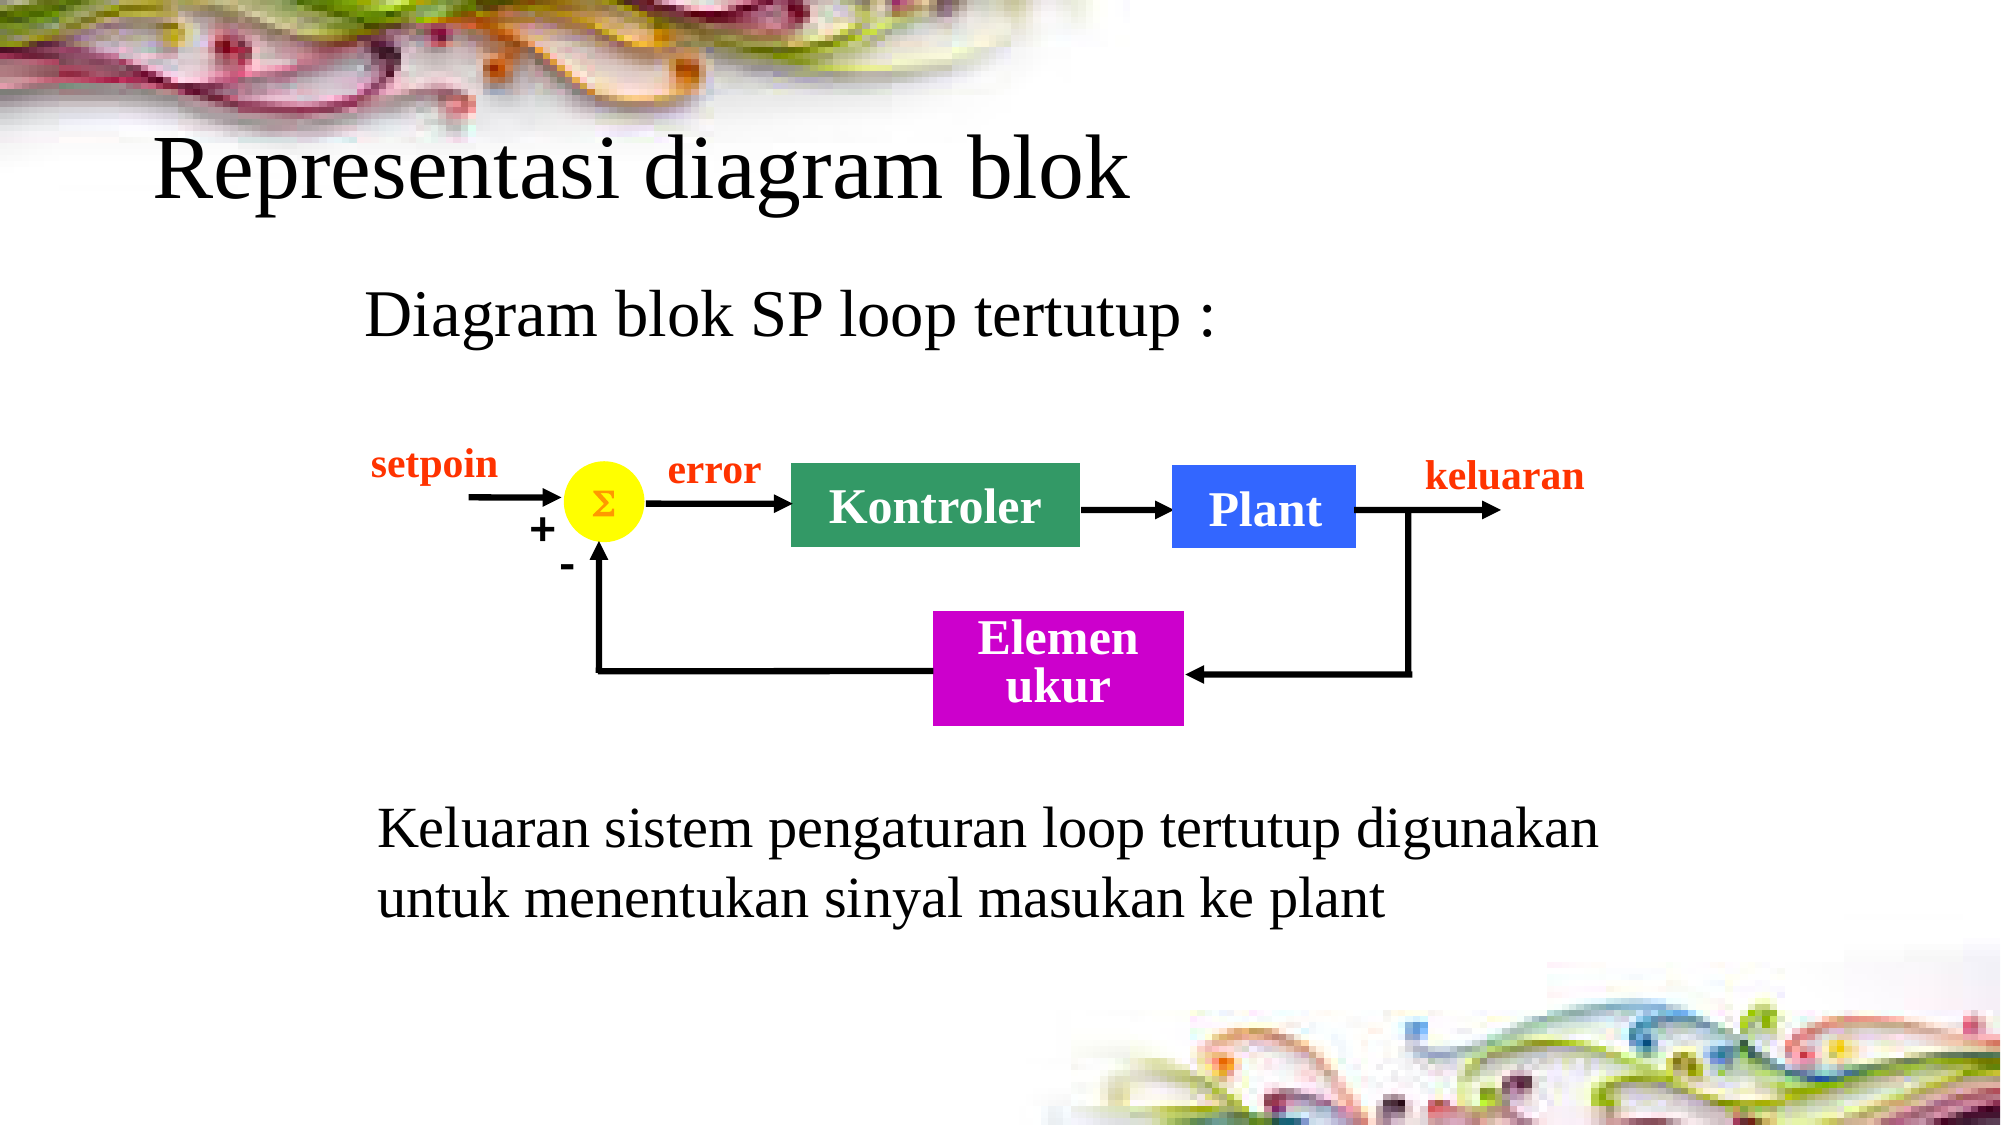

# Representasi diagram blok
Diagram blok SP loop tertutup :
setpoin
error
keluaran
Σ

Kontroler

 Plant
+

-

Elemen
ukur

Keluaran sistem pengaturan loop tertutup digunakan untuk menentukan sinyal masukan ke plant